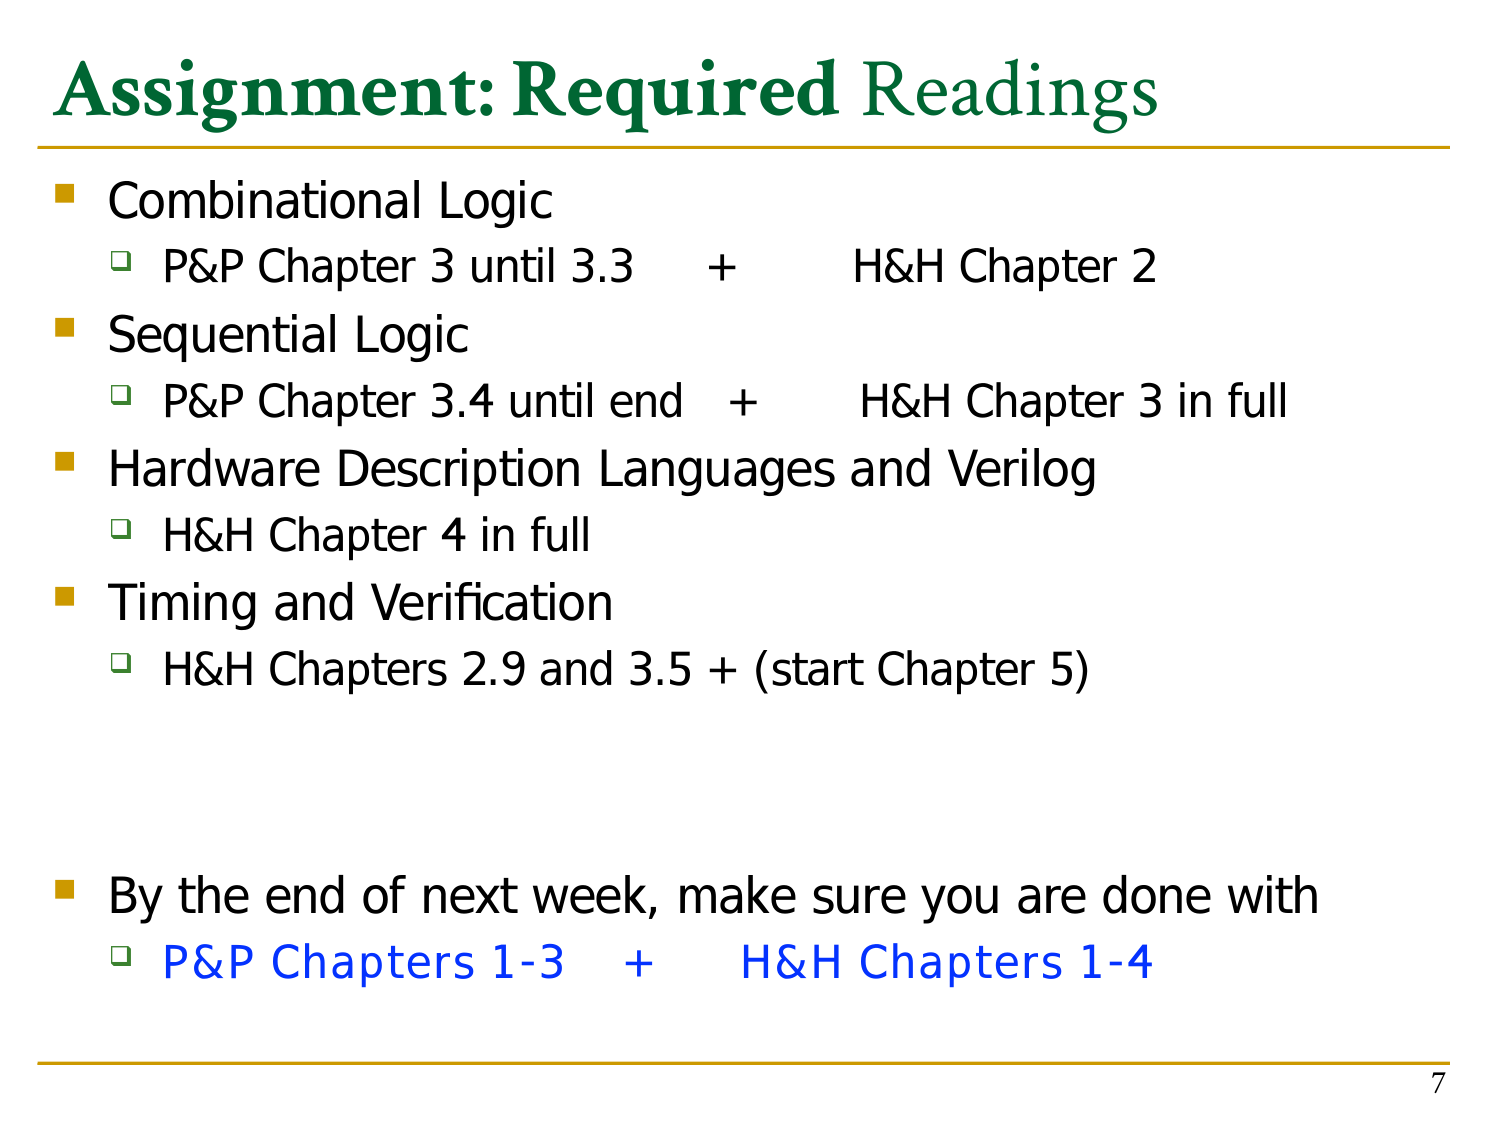

# Assignment: Required Readings
Combinational Logic
P&P Chapter 3 until 3.3     +        H&H Chapter 2
Sequential Logic
P&P Chapter 3.4 until end   +       H&H Chapter 3 in full
Hardware Description Languages and Verilog
H&H Chapter 4 in full
Timing and Verification
H&H Chapters 2.9 and 3.5 + (start Chapter 5)

By the end of next week, make sure you are done with
P&P Chapters 1-3    +      H&H Chapters 1-4
7